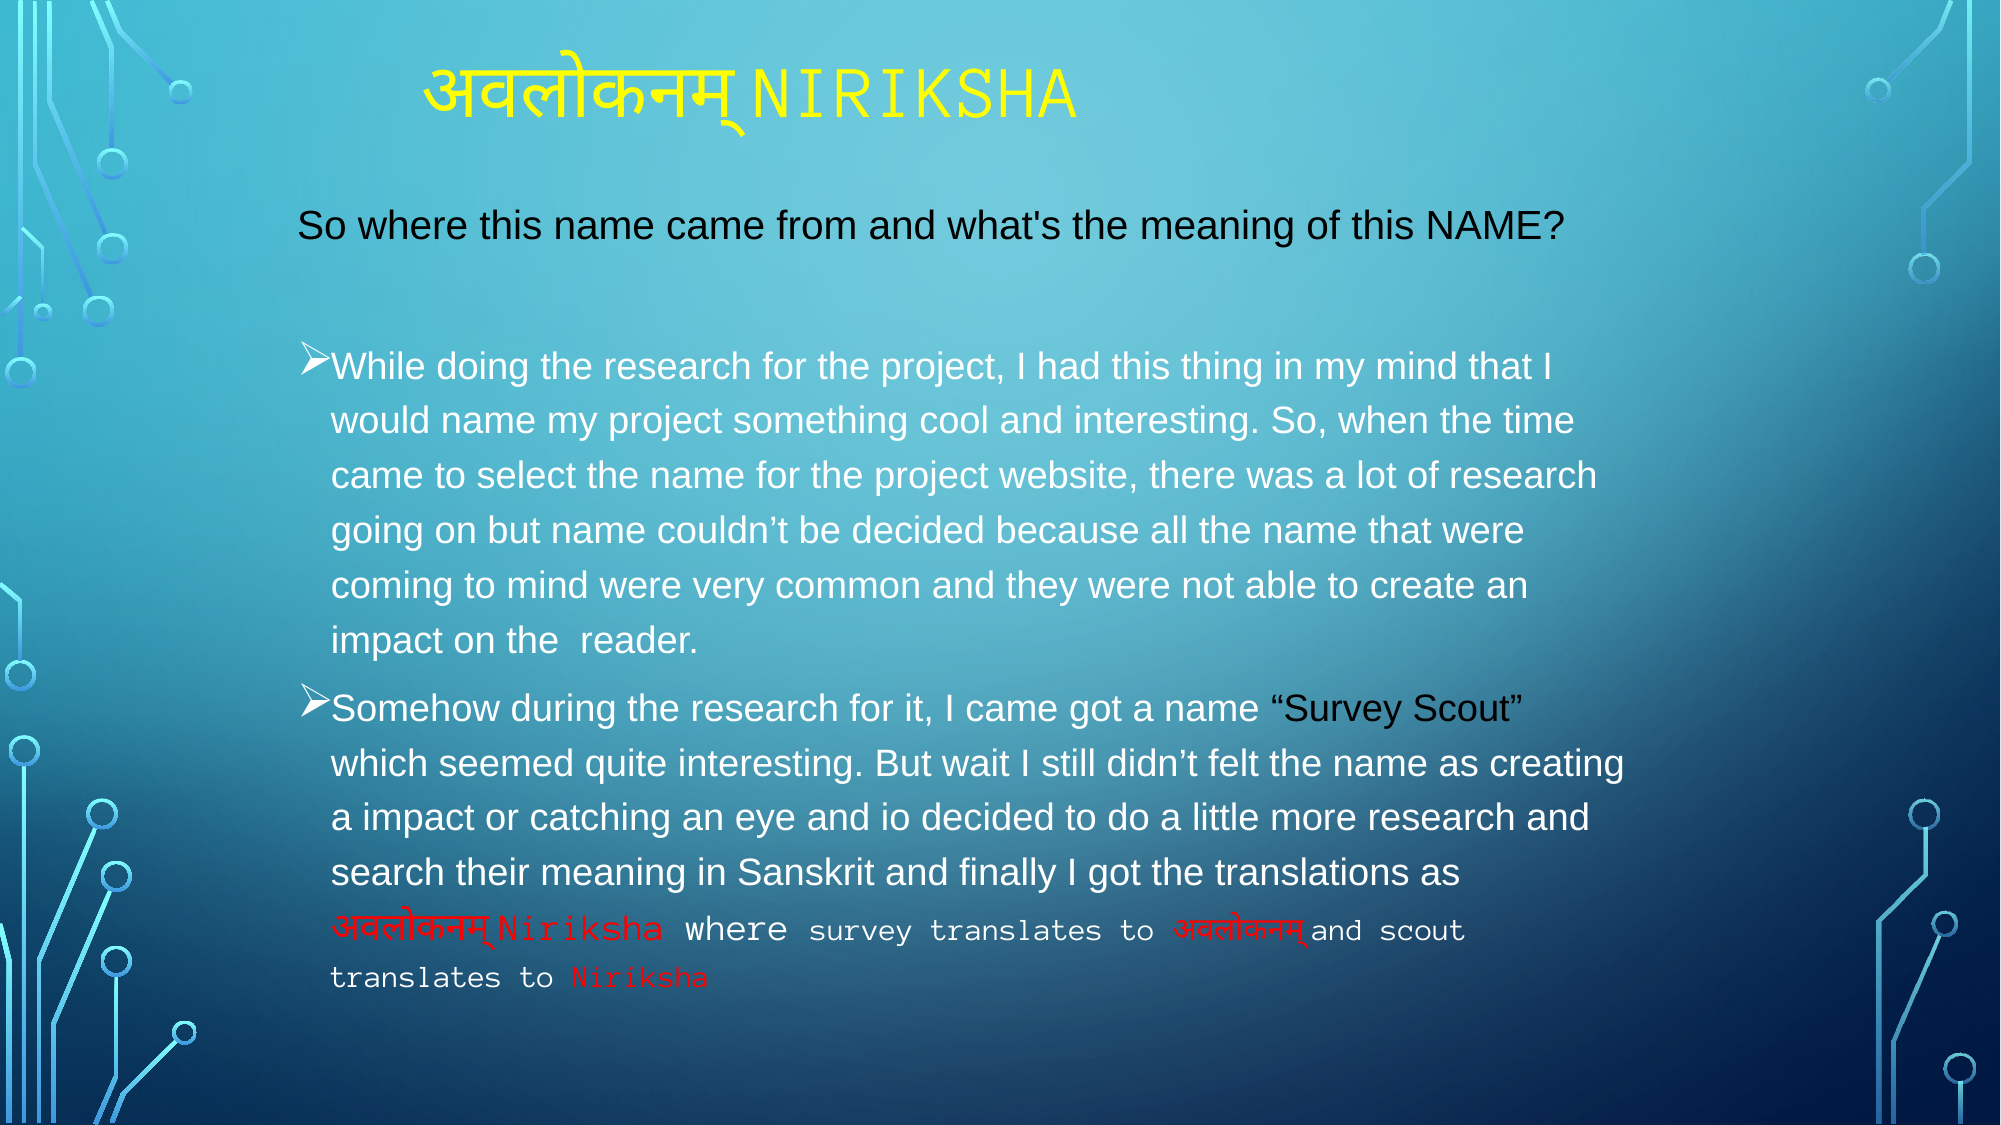

# अवलोकनम् Niriksha
So where this name came from and what's the meaning of this NAME?

While doing the research for the project, I had this thing in my mind that I would name my project something cool and interesting. So, when the time came to select the name for the project website, there was a lot of research going on but name couldn’t be decided because all the name that were coming to mind were very common and they were not able to create an impact on the  reader.
Somehow during the research for it, I came got a name “Survey Scout” which seemed quite interesting. But wait I still didn’t felt the name as creating a impact or catching an eye and io decided to do a little more research and search their meaning in Sanskrit and finally I got the translations as अवलोकनम् Niriksha where survey translates to अवलोकनम् and scout translates to Niriksha